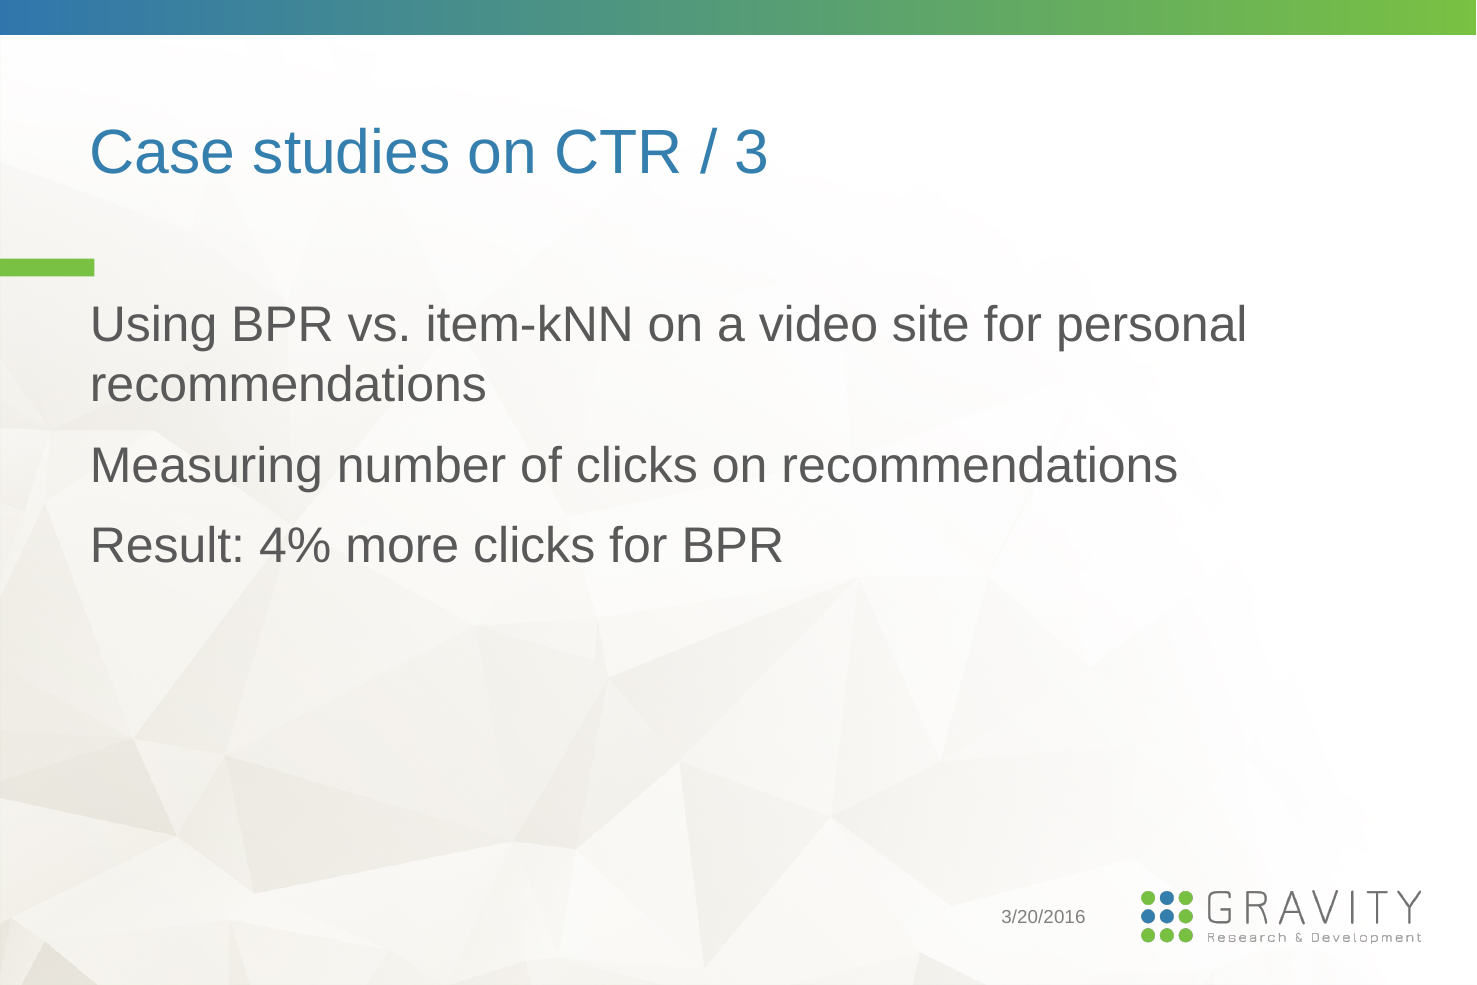

# Case studies on CTR / 3
Using BPR vs. item-kNN on a video site for personal recommendations
Measuring number of clicks on recommendations
Result: 4% more clicks for BPR

3/20/2016